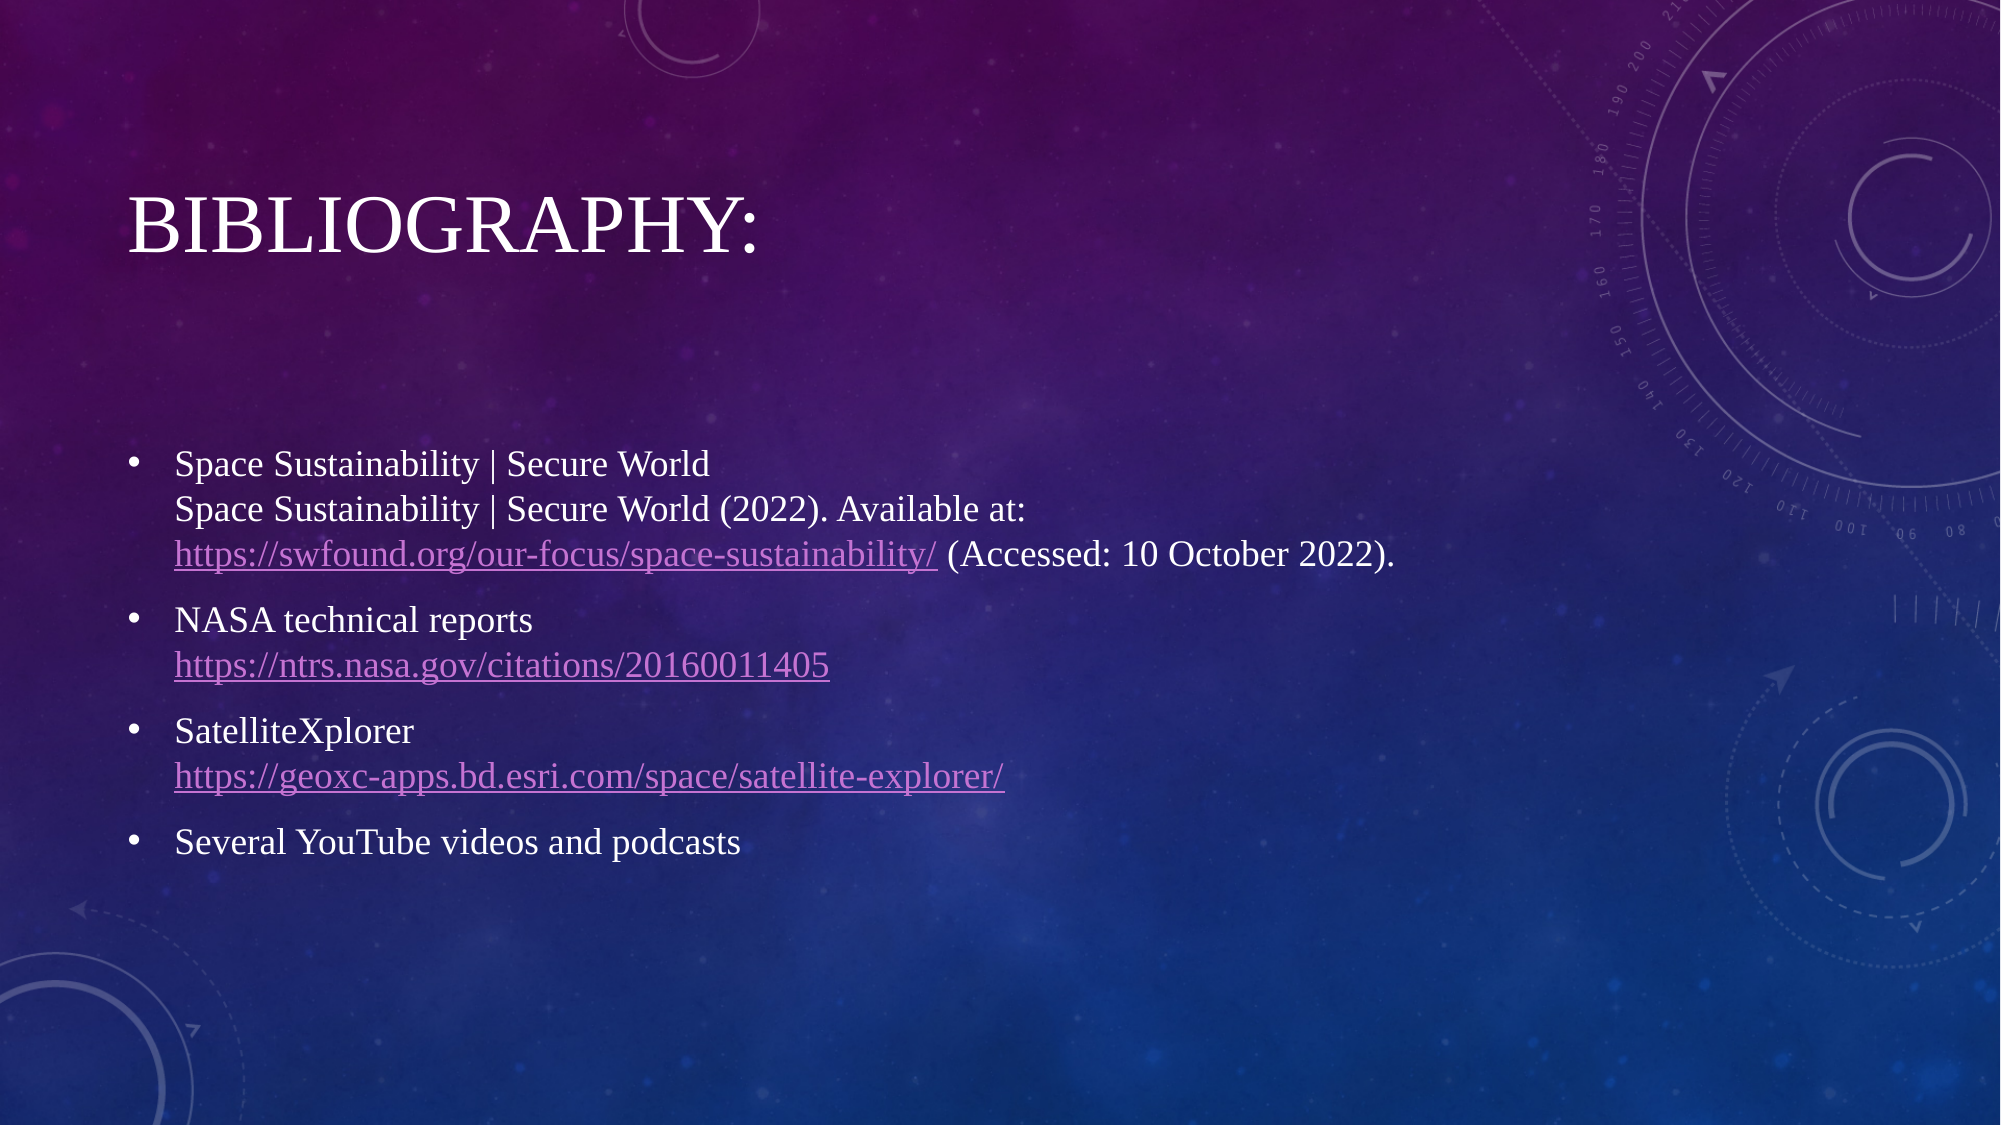

# Bibliography:
Space Sustainability | Secure World
Space Sustainability | Secure World (2022). Available at: https://swfound.org/our-focus/space-sustainability/ (Accessed: 10 October 2022).
NASA technical reports
https://ntrs.nasa.gov/citations/20160011405
SatelliteXplorer
https://geoxc-apps.bd.esri.com/space/satellite-explorer/
Several YouTube videos and podcasts